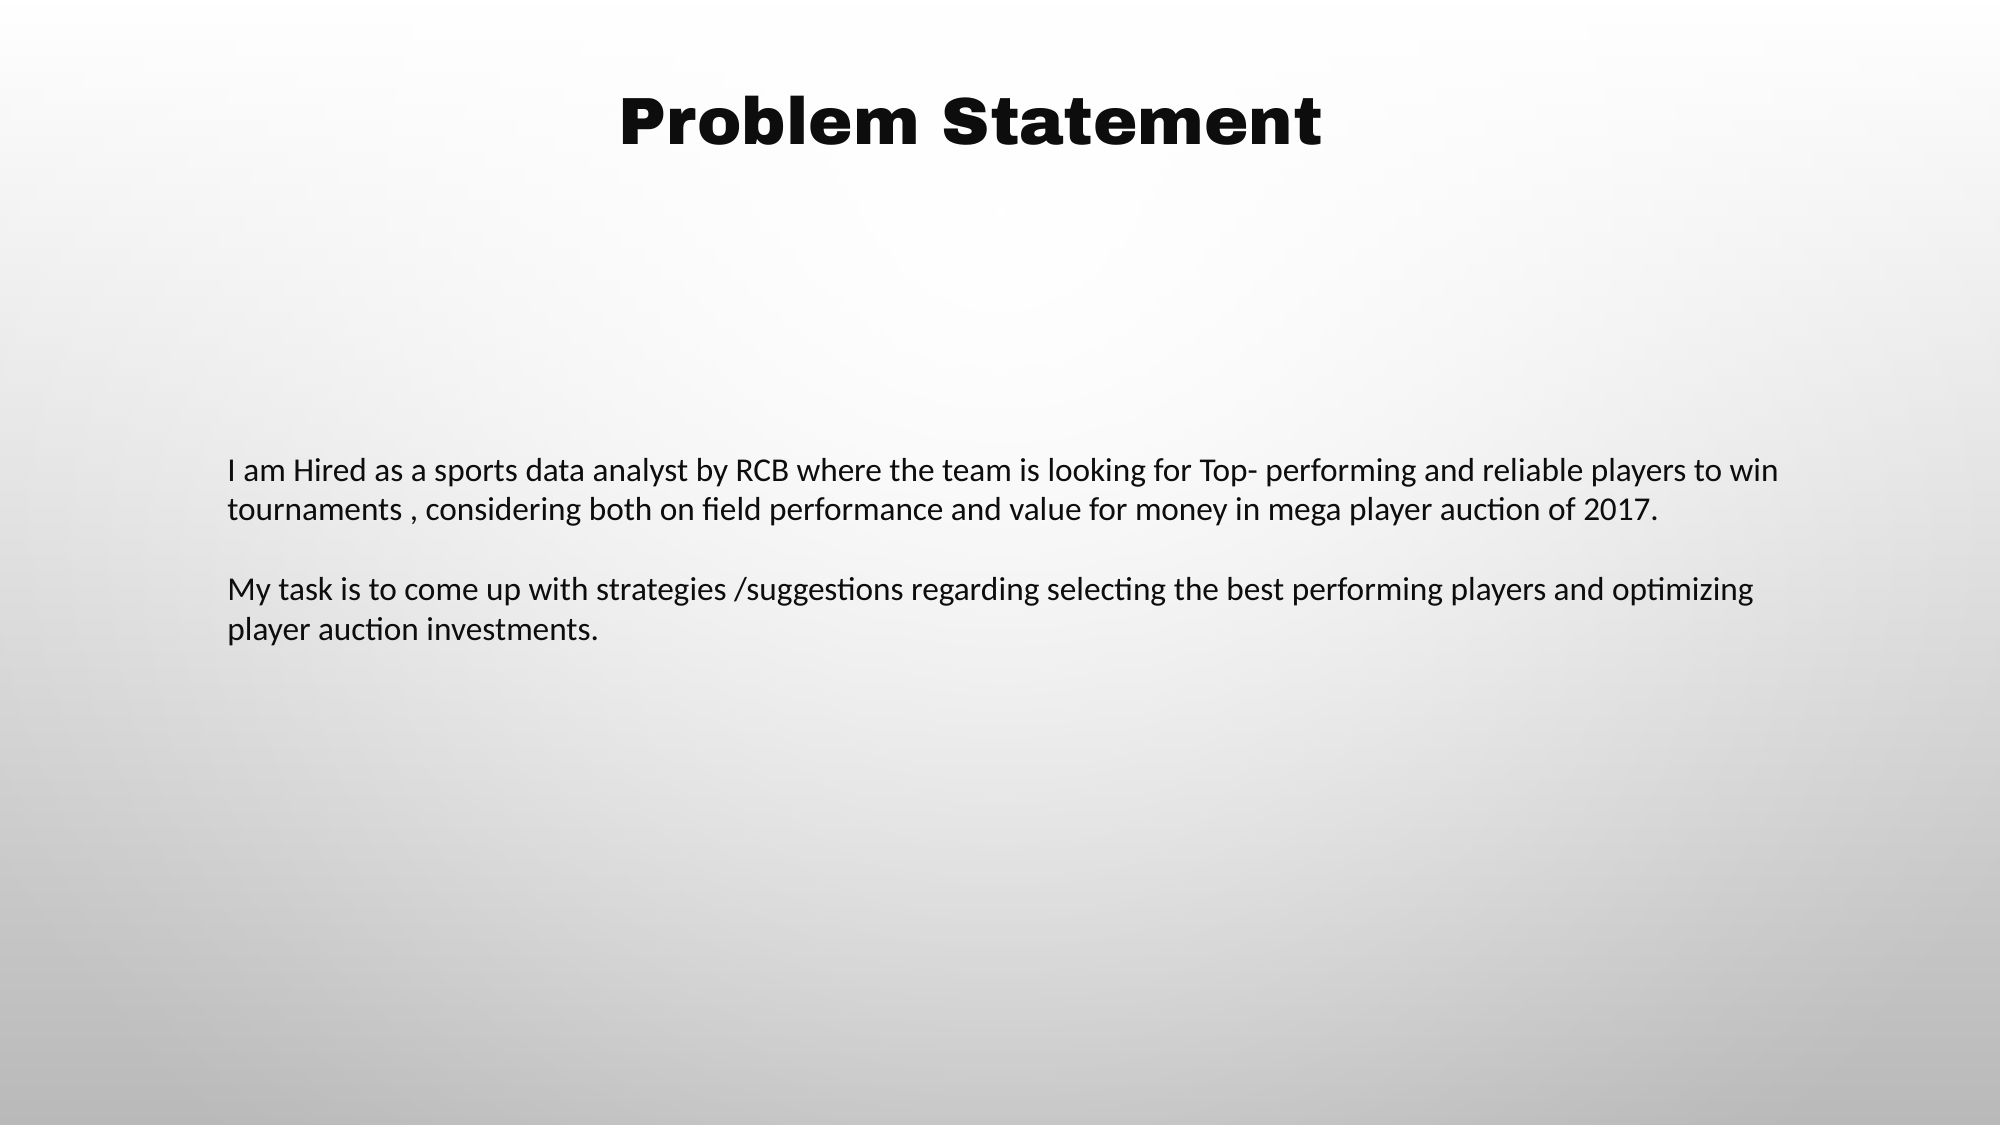

Problem Statement
I am Hired as a sports data analyst by RCB where the team is looking for Top- performing and reliable players to win tournaments , considering both on field performance and value for money in mega player auction of 2017.

My task is to come up with strategies /suggestions regarding selecting the best performing players and optimizing player auction investments.